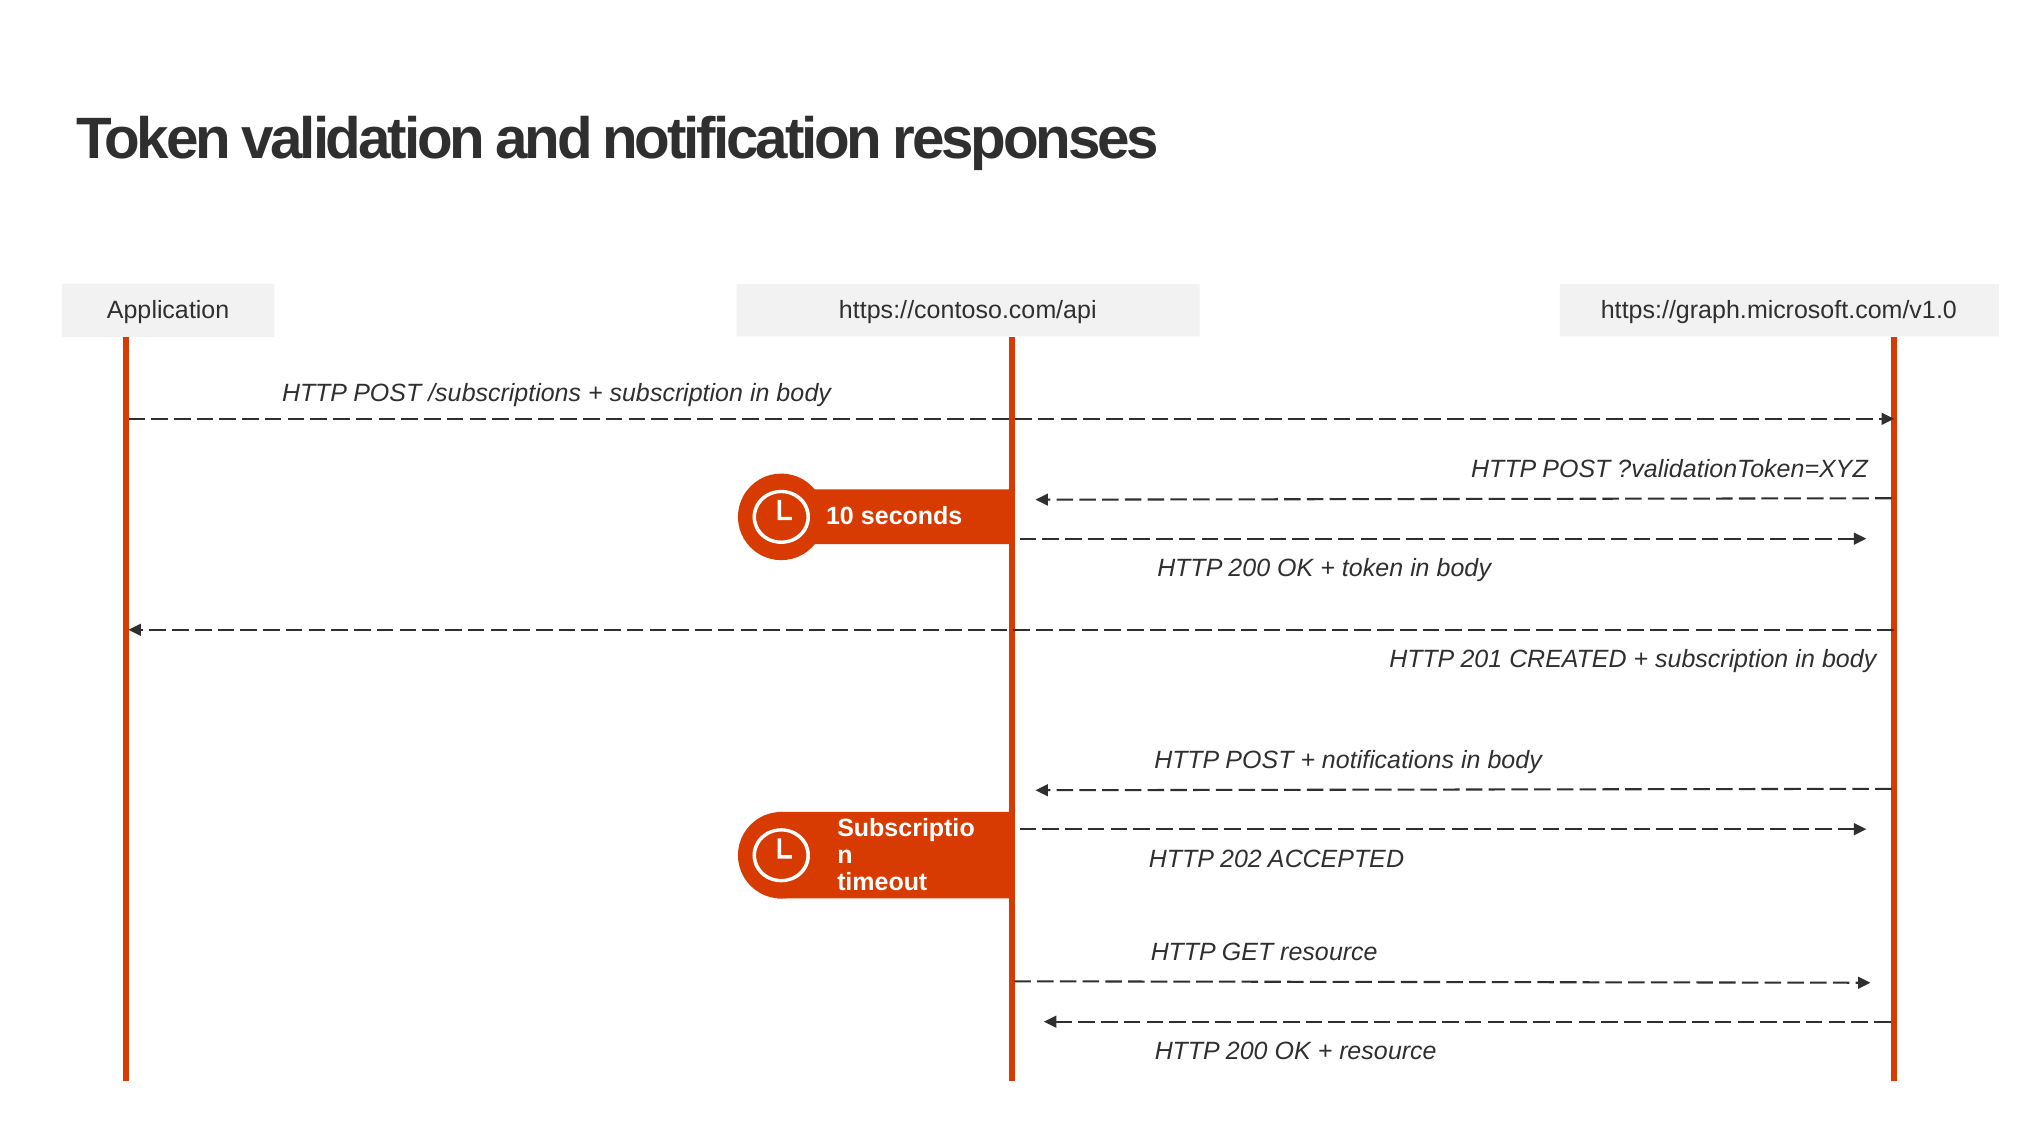

# Token validation and notification responses
Application
https://contoso.com/api
https://graph.microsoft.com/v1.0
HTTP POST /subscriptions + subscription in body
HTTP POST ?validationToken=XYZ

10 seconds
HTTP 200 OK + token in body
HTTP 201 CREATED + subscription in body
HTTP POST + notifications in body

Subscription
timeout
HTTP 202 ACCEPTED
HTTP GET resource
HTTP 200 OK + resource